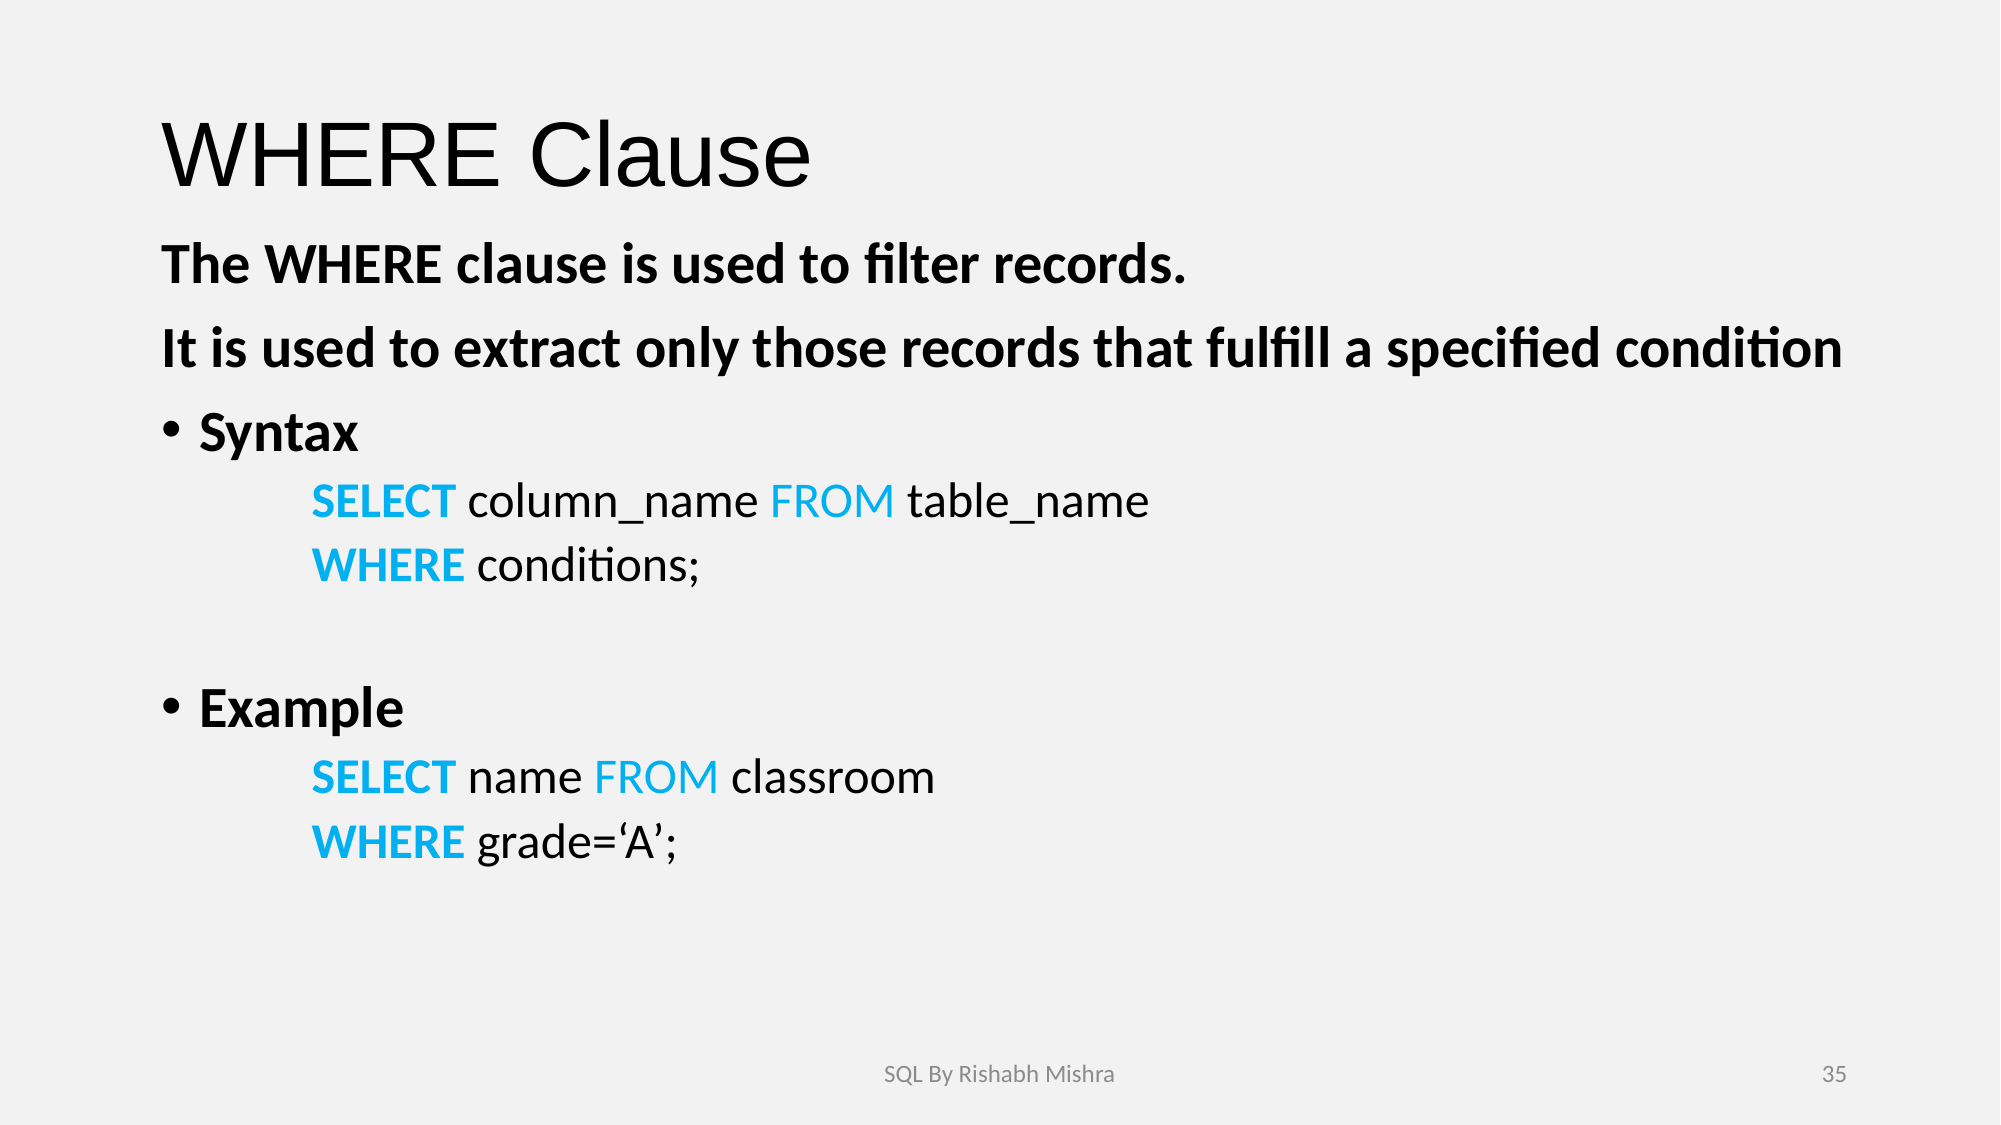

# WHERE Clause
The WHERE clause is used to filter records.
It is used to extract only those records that fulfill a specified condition
Syntax
SELECT column_name FROM table_name
WHERE conditions;

Example
SELECT name FROM classroom
WHERE grade=‘A’;

SQL By Rishabh Mishra
35